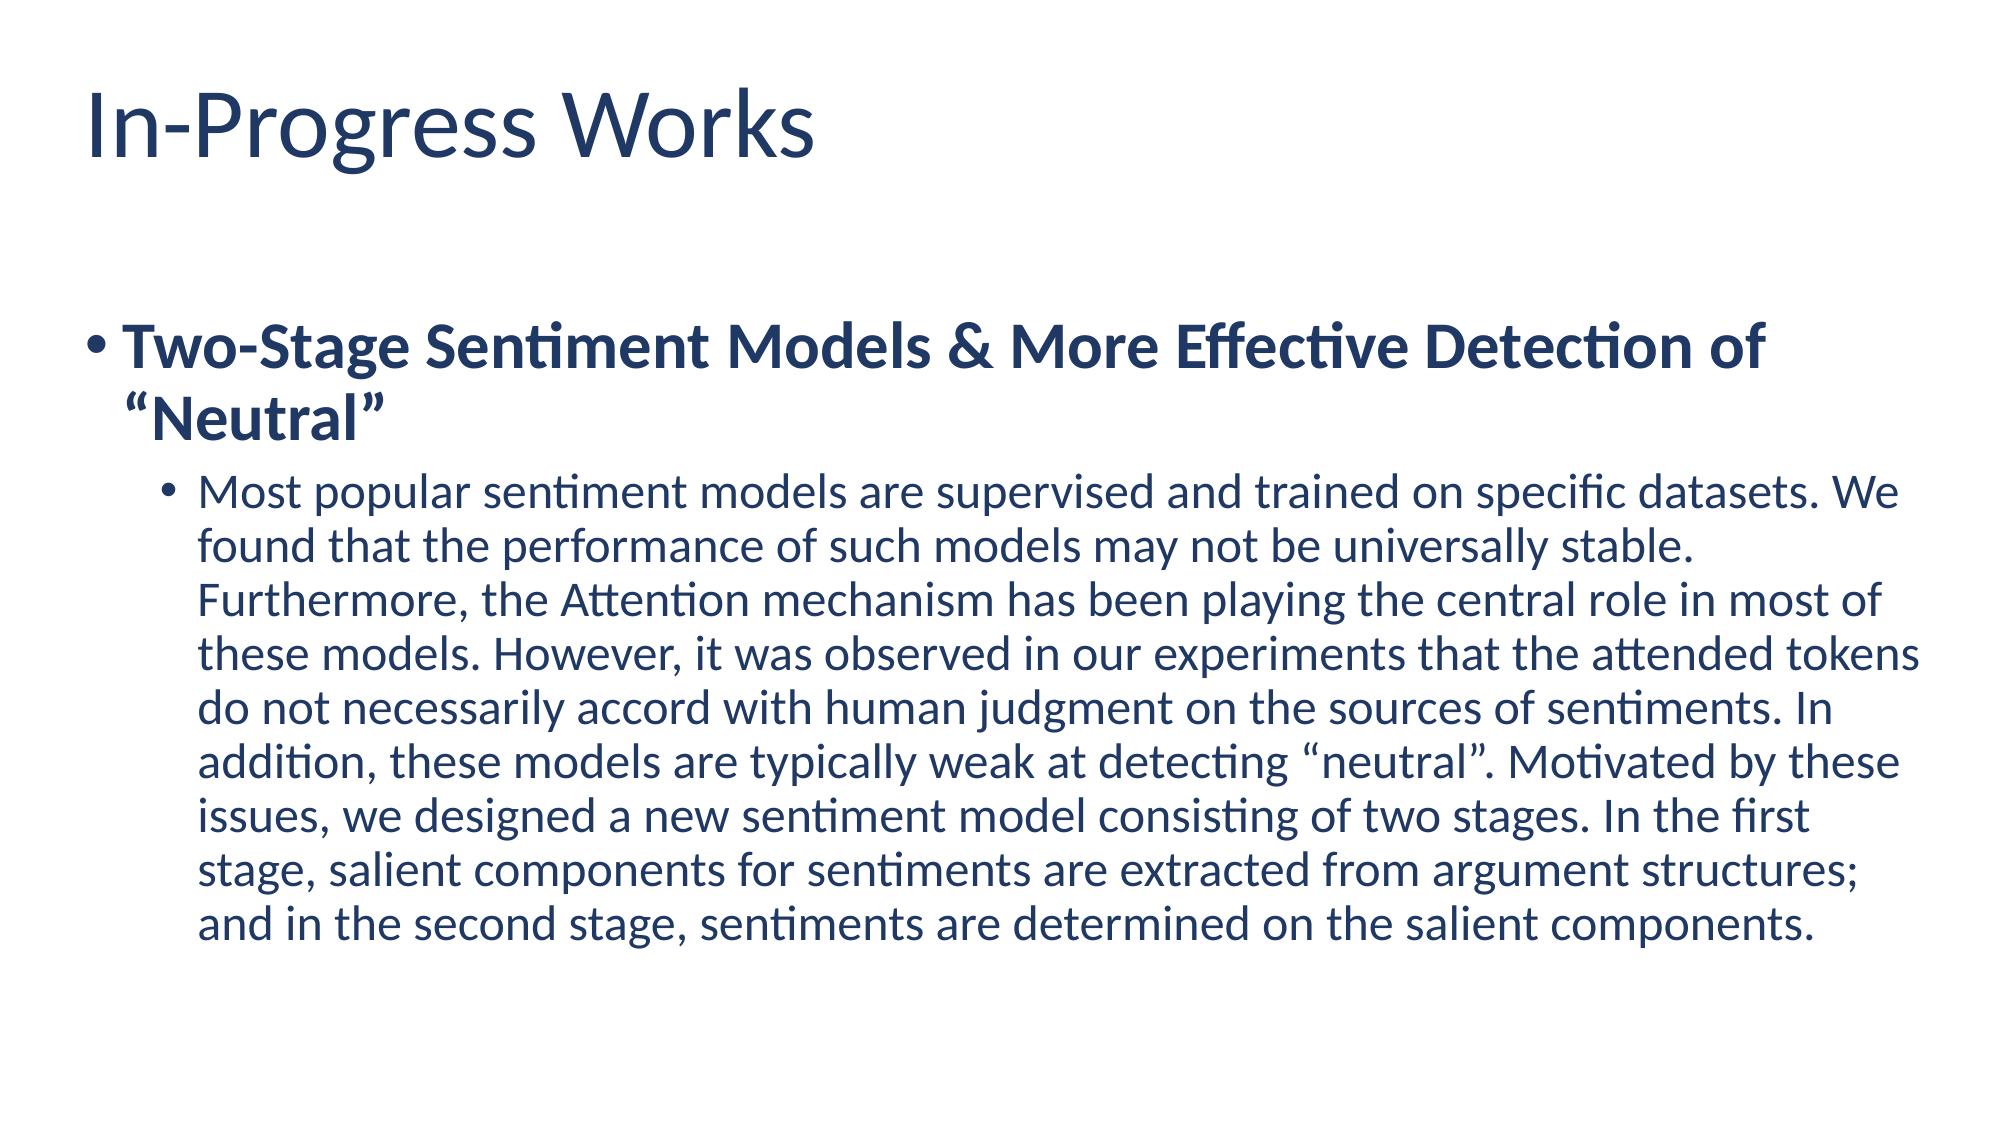

In-Progress Works
Two-Stage Sentiment Models & More Effective Detection of “Neutral”
Most popular sentiment models are supervised and trained on specific datasets. We found that the performance of such models may not be universally stable. Furthermore, the Attention mechanism has been playing the central role in most of these models. However, it was observed in our experiments that the attended tokens do not necessarily accord with human judgment on the sources of sentiments. In addition, these models are typically weak at detecting “neutral”. Motivated by these issues, we designed a new sentiment model consisting of two stages. In the first stage, salient components for sentiments are extracted from argument structures; and in the second stage, sentiments are determined on the salient components.